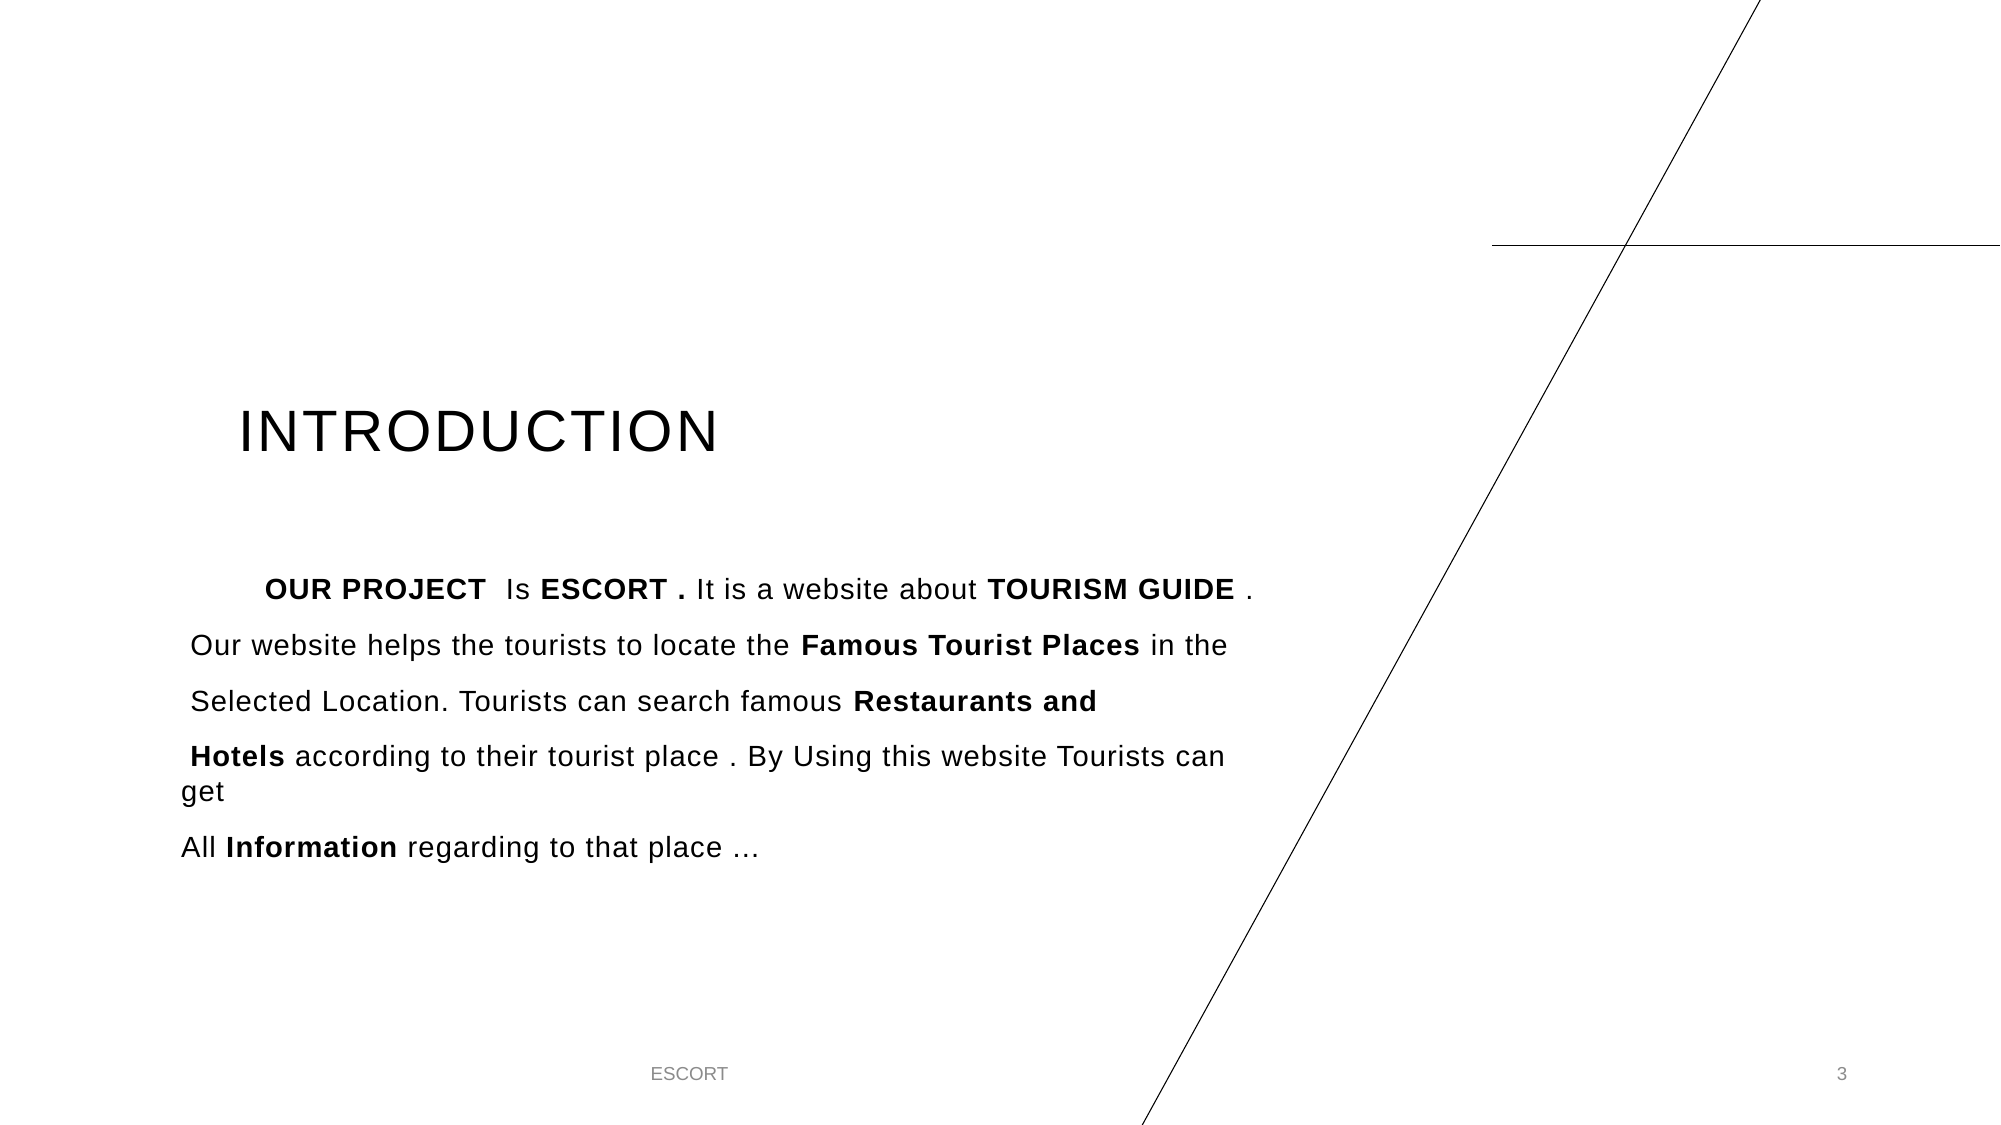

# INTRODUCTION

         OUR PROJECT  Is ESCORT . It is a website about TOURISM GUIDE .
 Our website helps the tourists to locate the Famous Tourist Places in the
 Selected Location. Tourists can search famous Restaurants and
 Hotels according to their tourist place . By Using this website Tourists can get
All Information regarding to that place ...

ESCORT
3